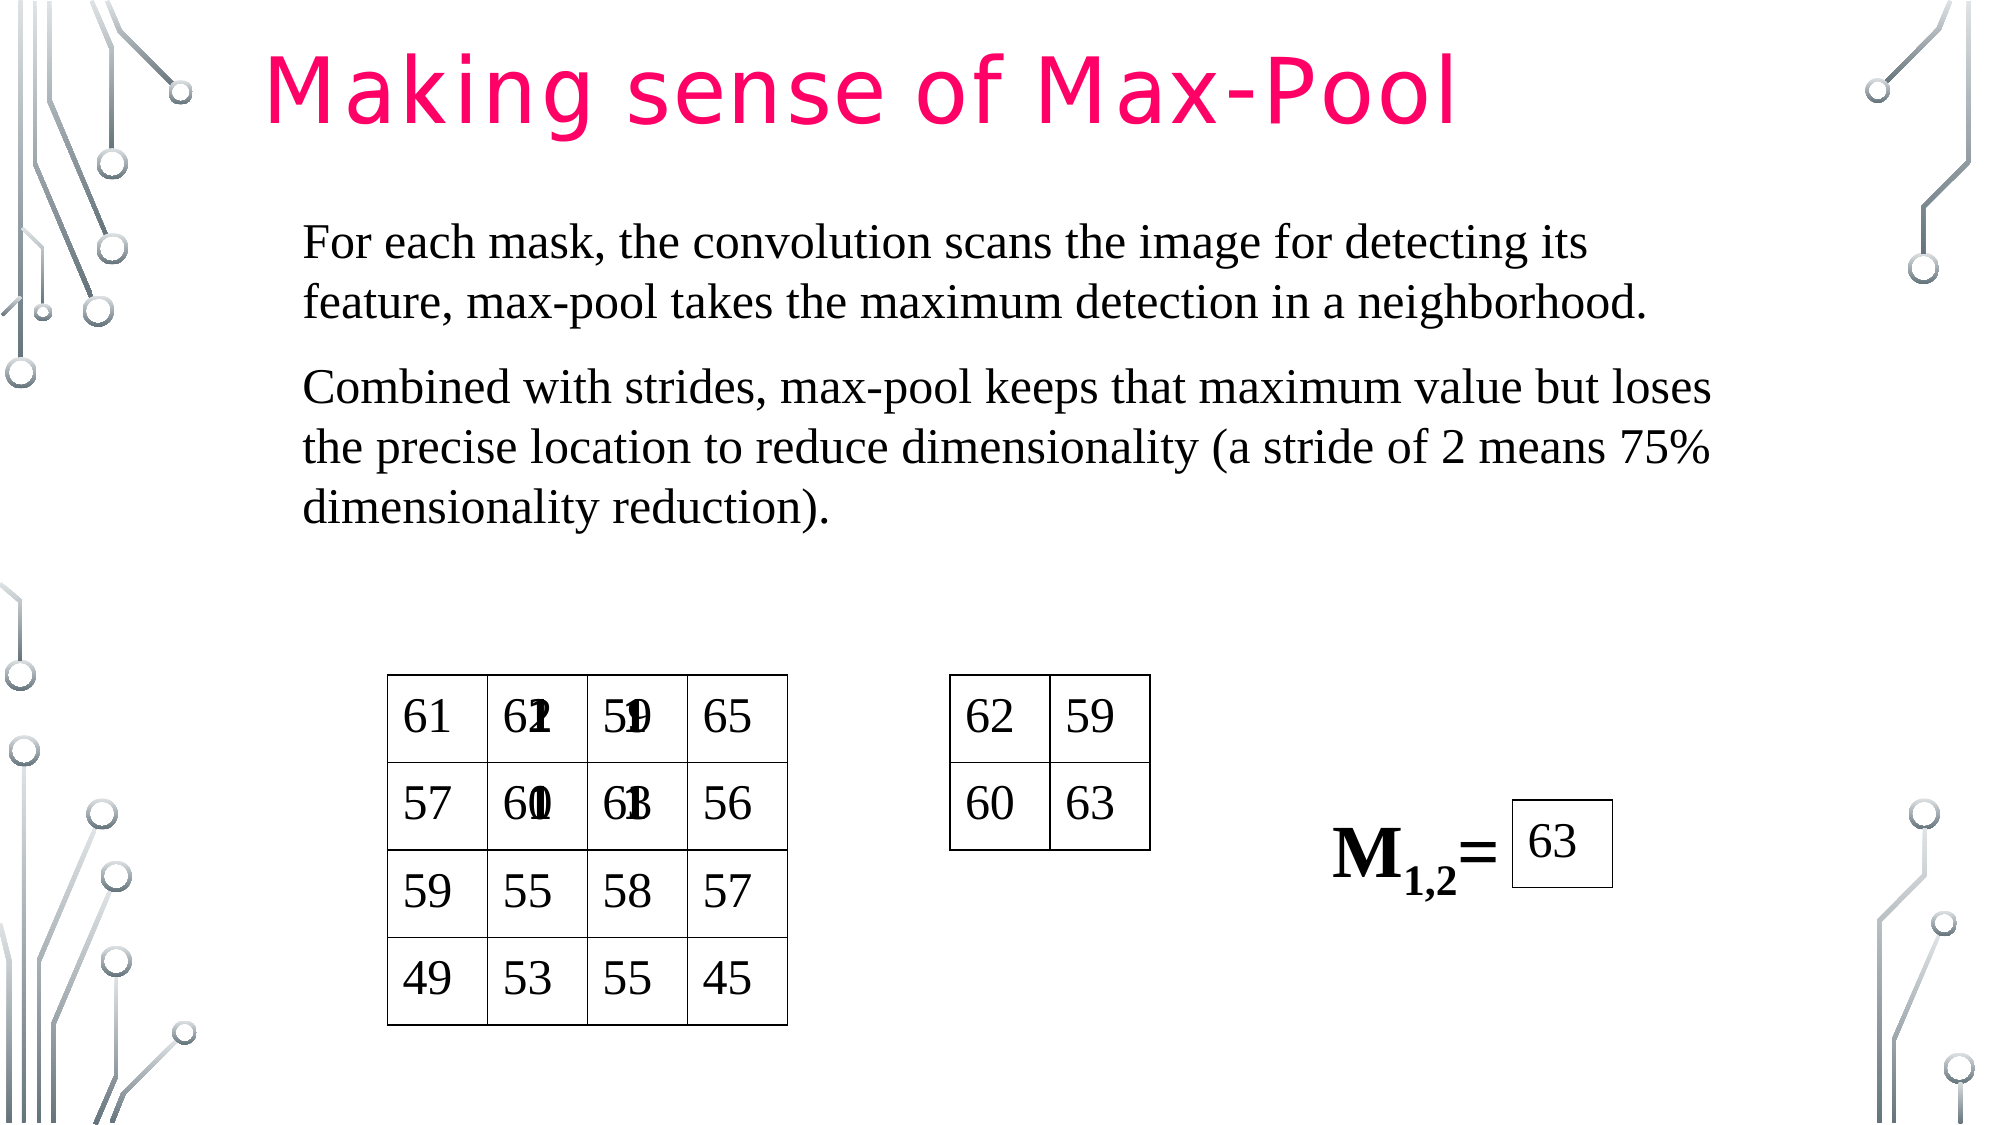

# Making sense of Max-Pool
For each mask, the convolution scans the image for detecting its feature, max-pool takes the maximum detection in a neighborhood.
Combined with strides, max-pool keeps that maximum value but loses the precise location to reduce dimensionality (a stride of 2 means 75% dimensionality reduction).

61

62

57

60

59

65

63

56

59

55

58

57

49

53

55

45

1

1

1

1

62

59

60

63
M1,2=

63